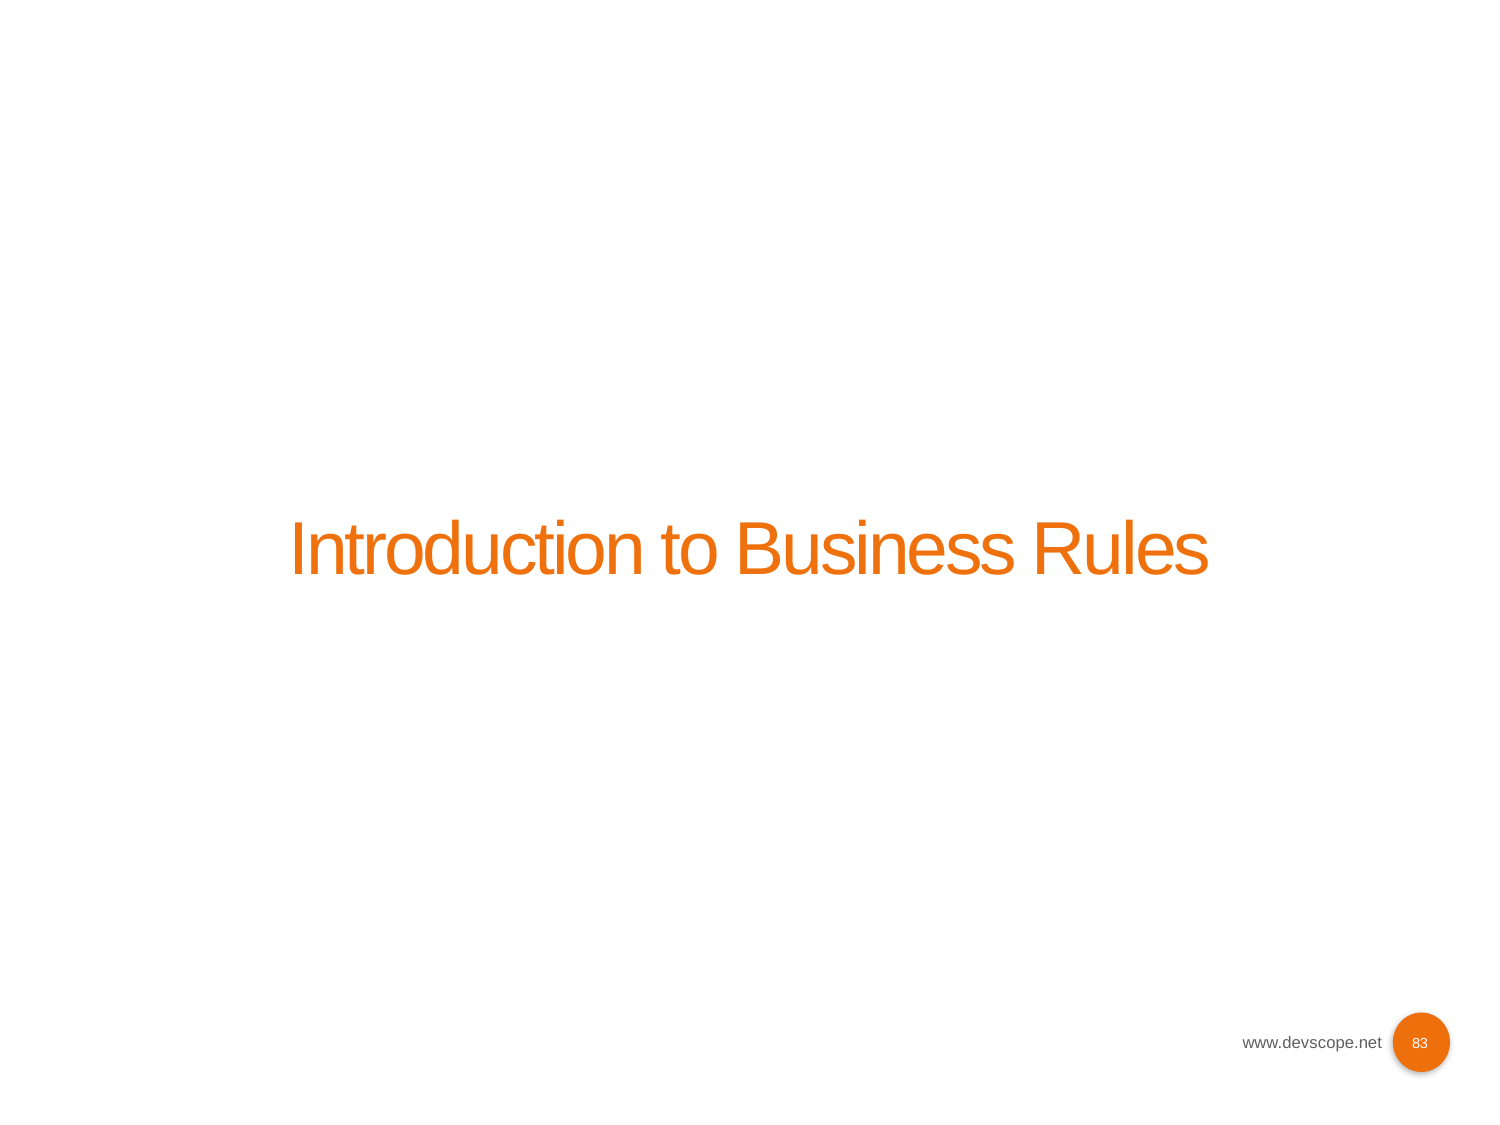

# Introduction to Business Rules

83
www.devscope.net